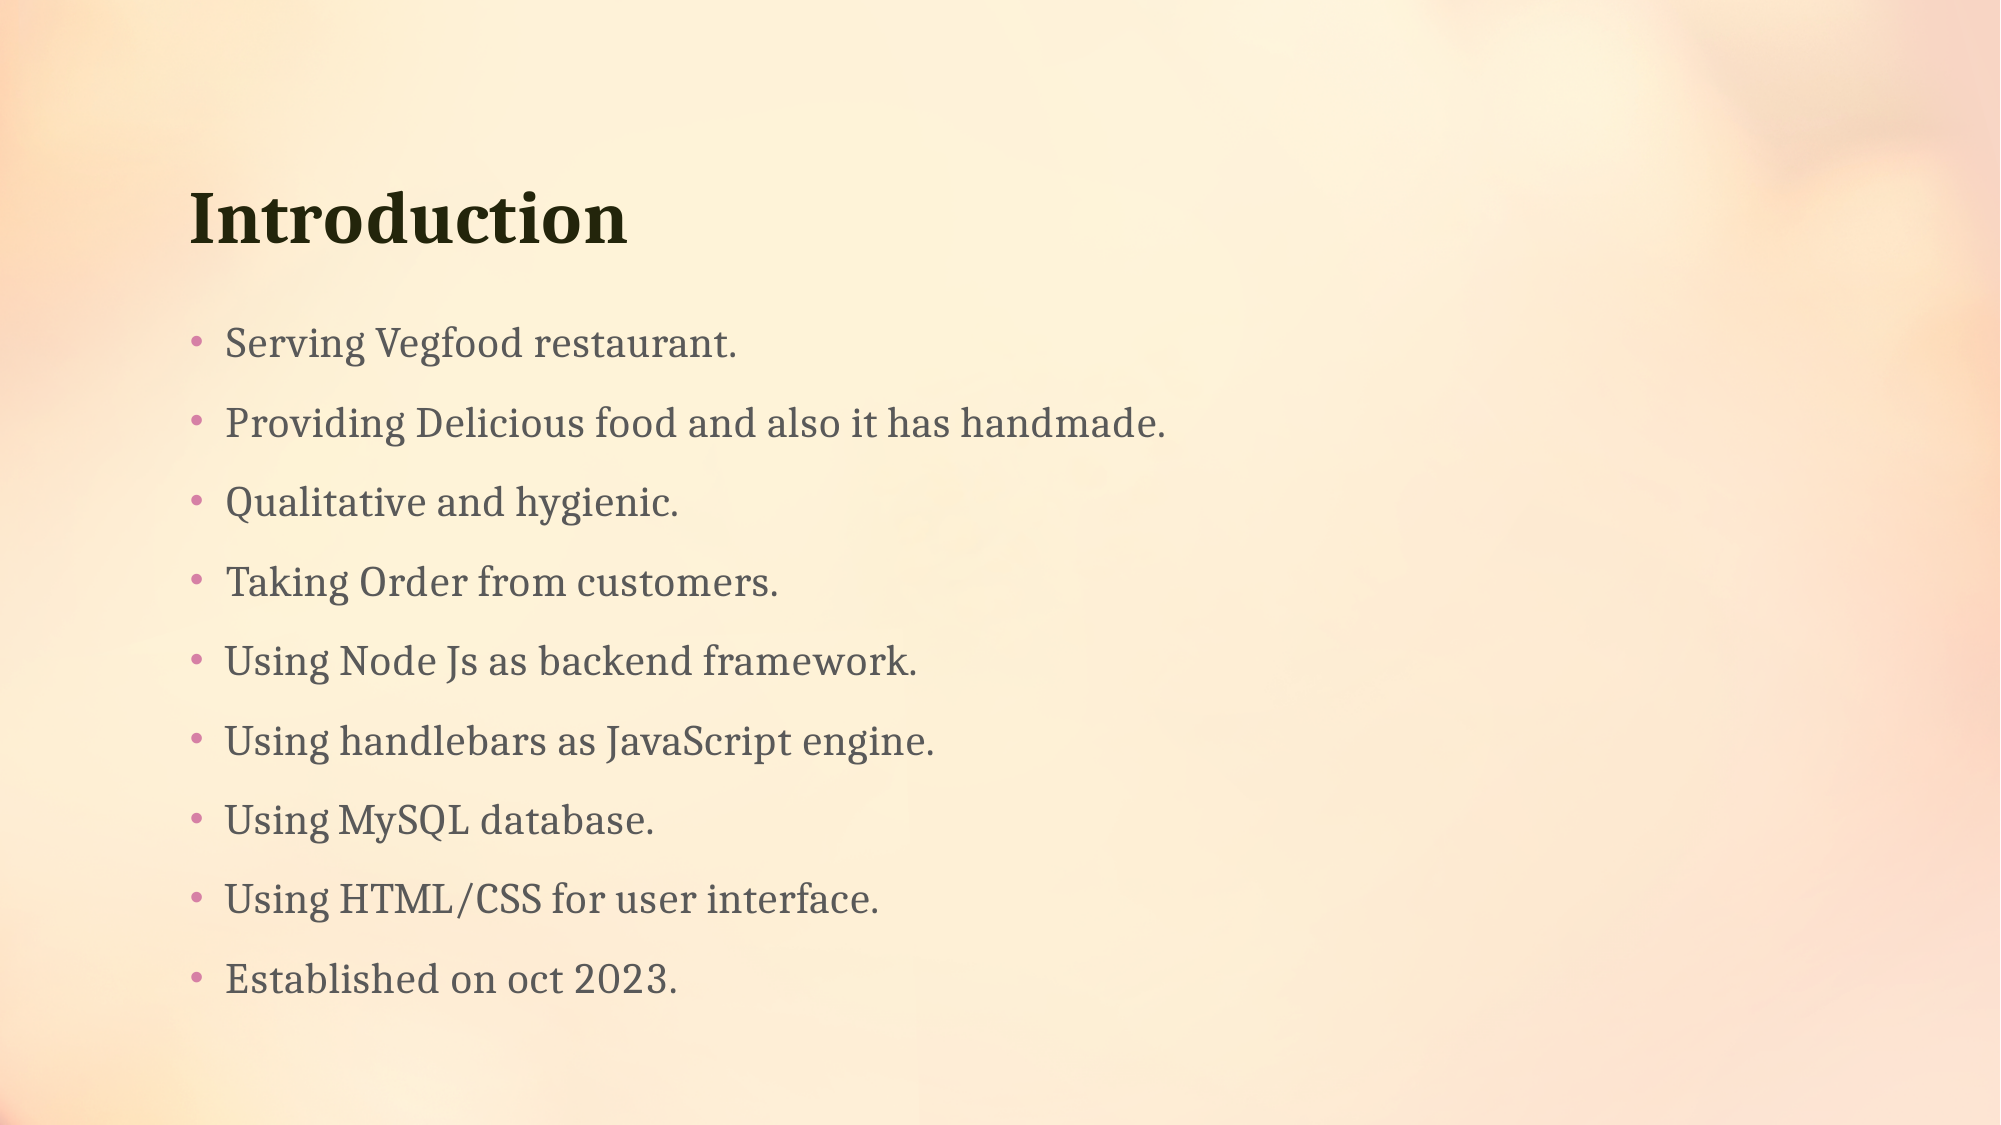

# Introduction
Serving Vegfood restaurant.
Providing Delicious food and also it has handmade.
Qualitative and hygienic.
Taking Order from customers.
Using Node Js as backend framework.
Using handlebars as JavaScript engine.
Using MySQL database.
Using HTML/CSS for user interface.
Established on oct 2023.